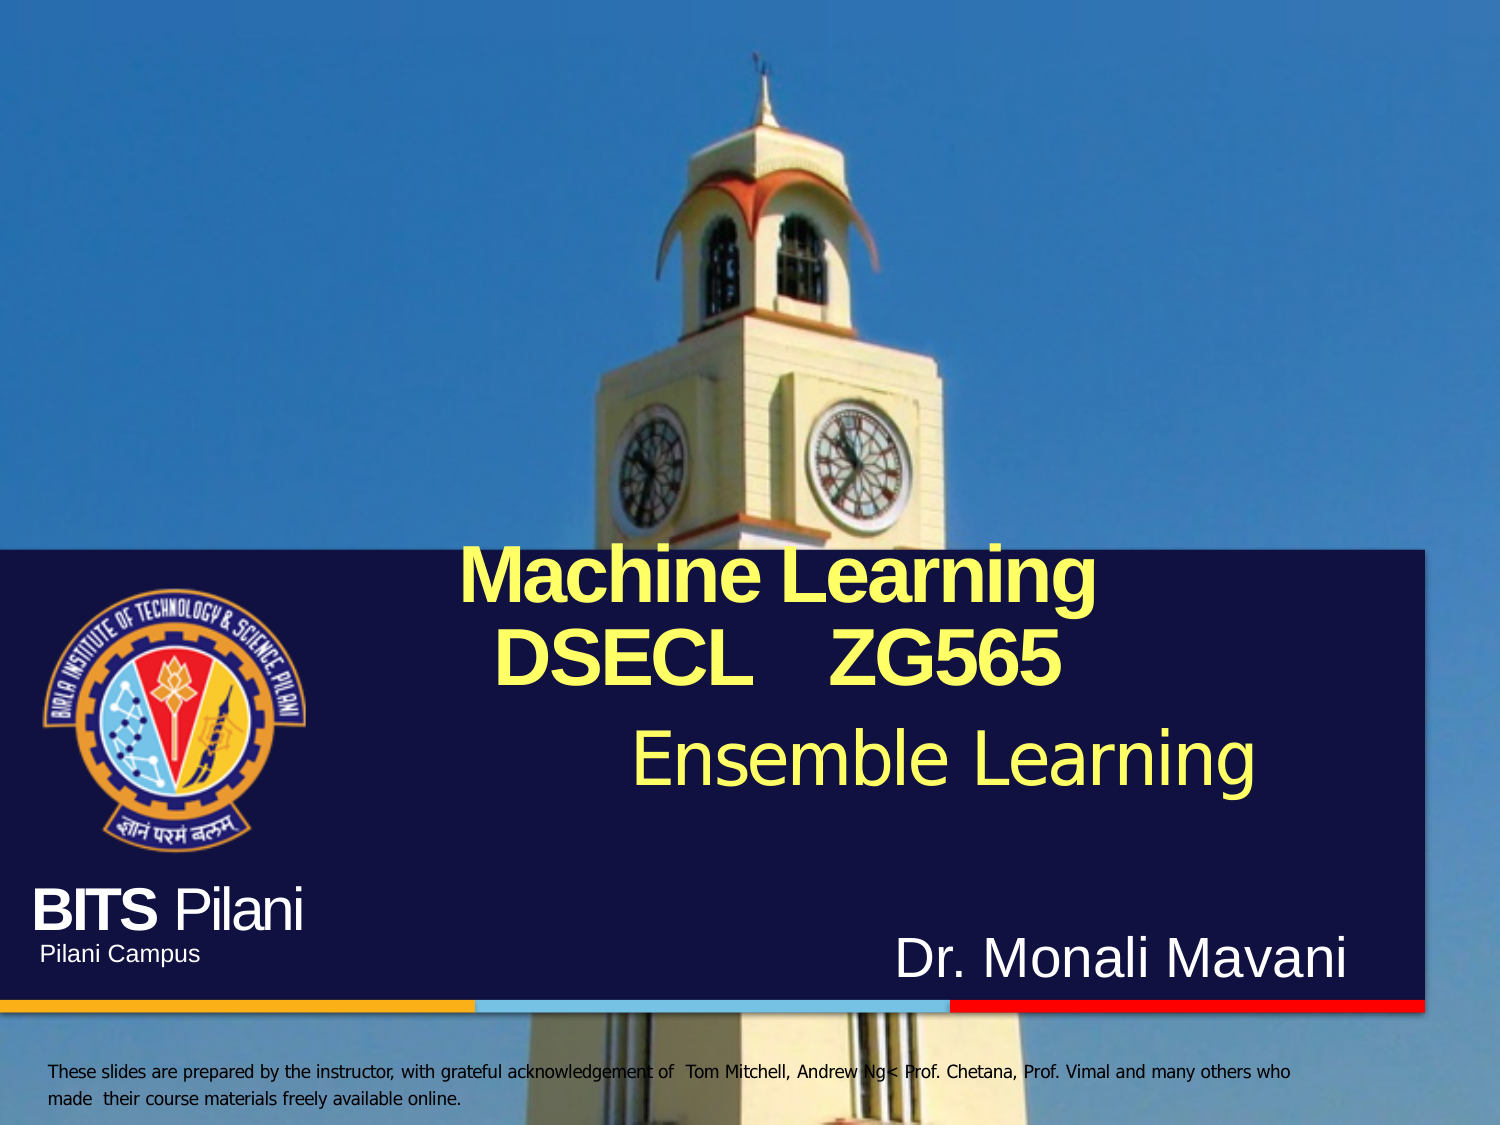

# Machine Learning DSECL    ZG565
Ensemble Learning
Dr. Monali Mavani
These slides are prepared by the instructor, with grateful acknowledgement of  Tom Mitchell, Andrew Ng< Prof. Chetana, Prof. Vimal and many others who made  their course materials freely available online.